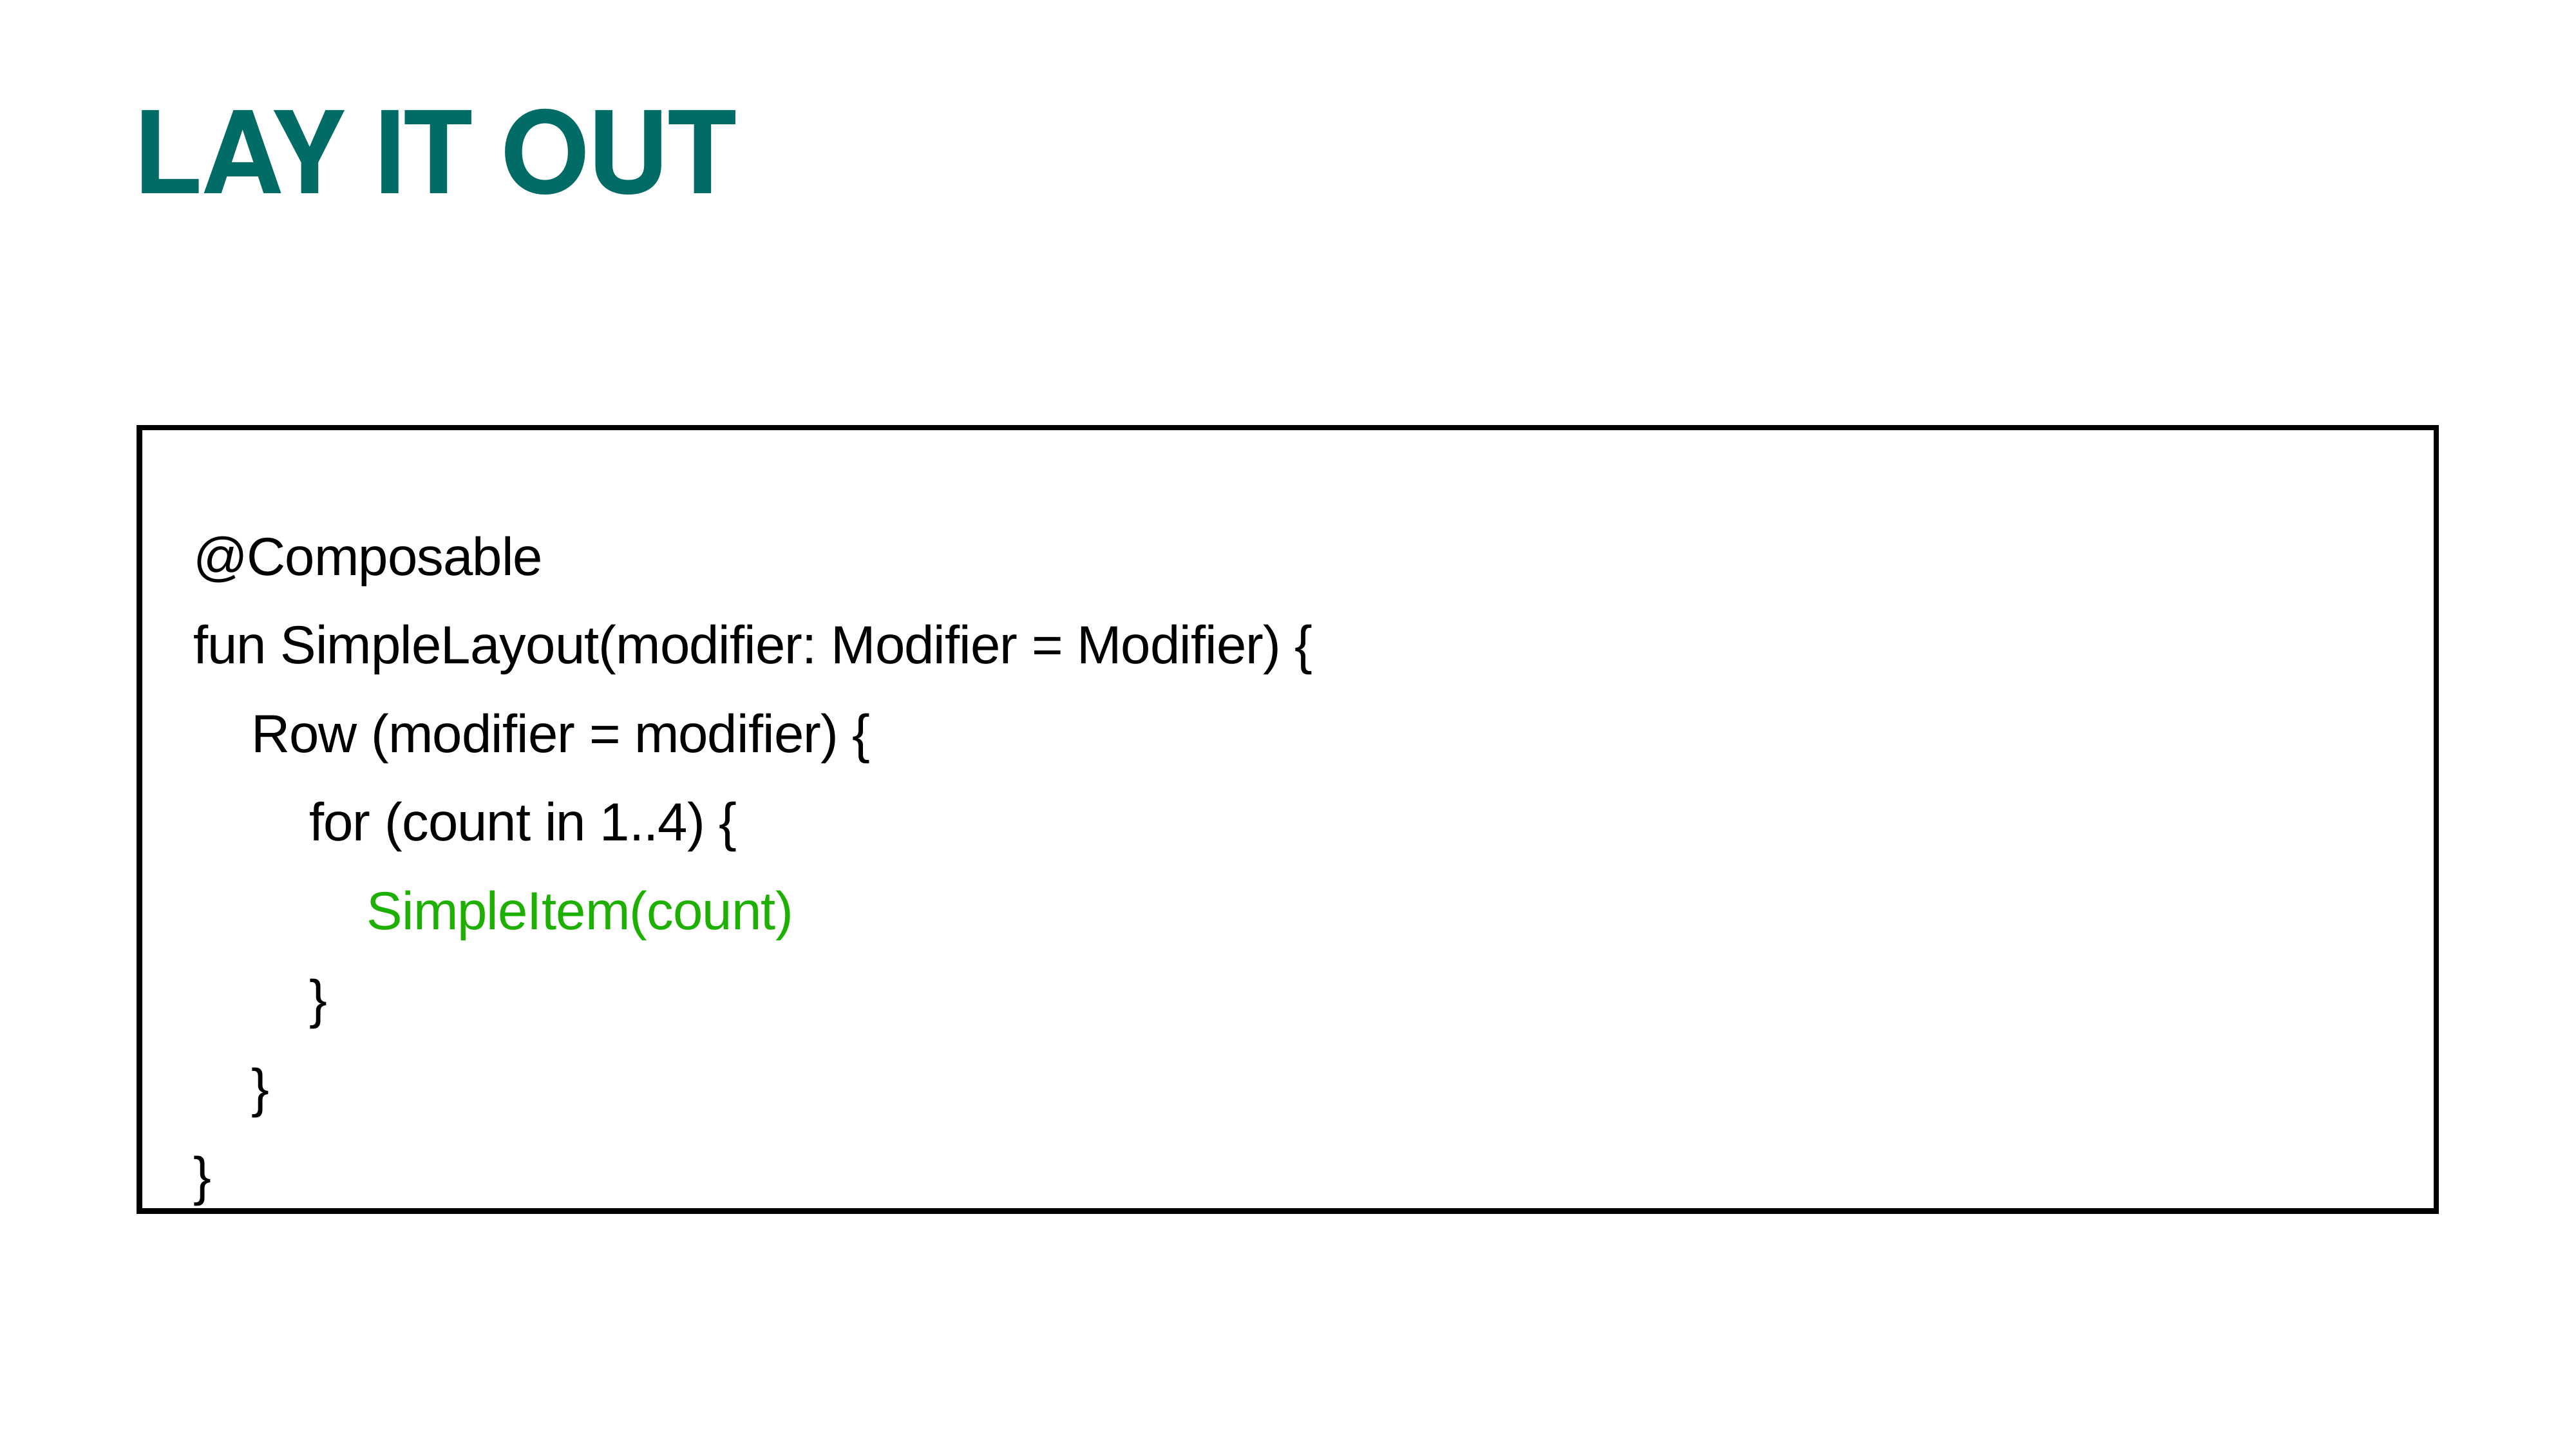

# LAY IT OUT

@Composable
fun SimpleLayout(modifier: Modifier = Modifier) {
    Row (modifier = modifier) {
        for (count in 1..4) {
            SimpleItem(count)
        }
    }
}